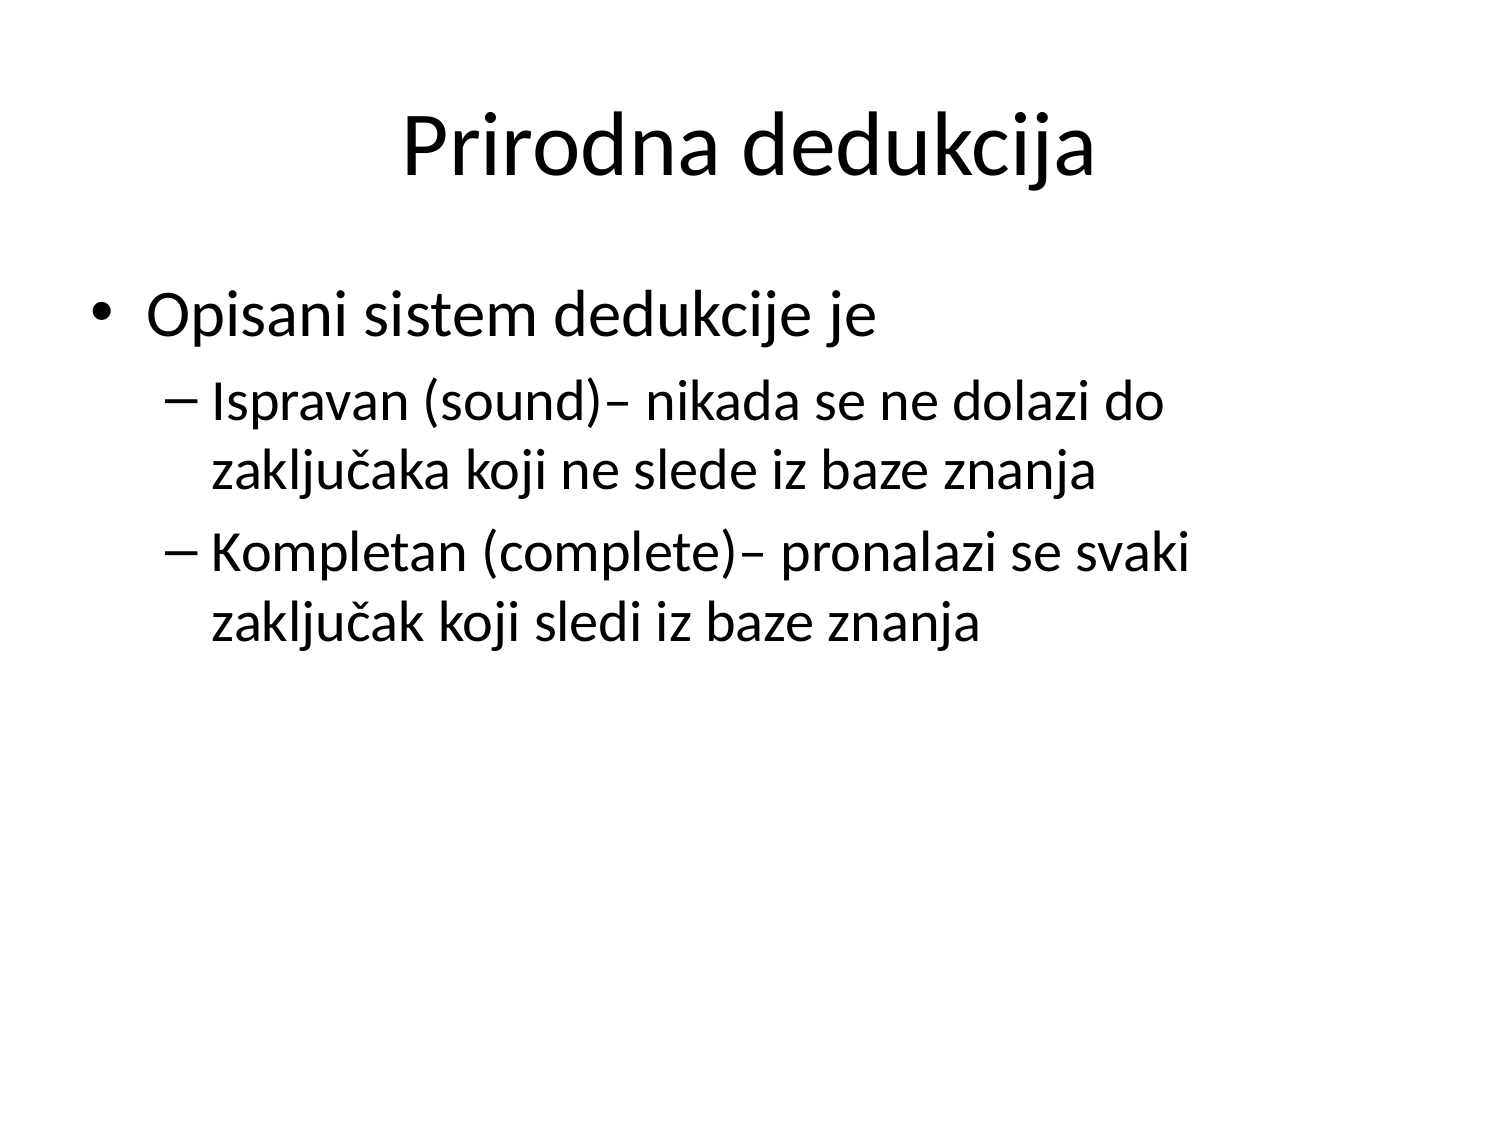

# Prirodna dedukcija
Opisani sistem dedukcije je
Ispravan (sound)– nikada se ne dolazi do zaključaka koji ne slede iz baze znanja
Kompletan (complete)– pronalazi se svaki zaključak koji sledi iz baze znanja